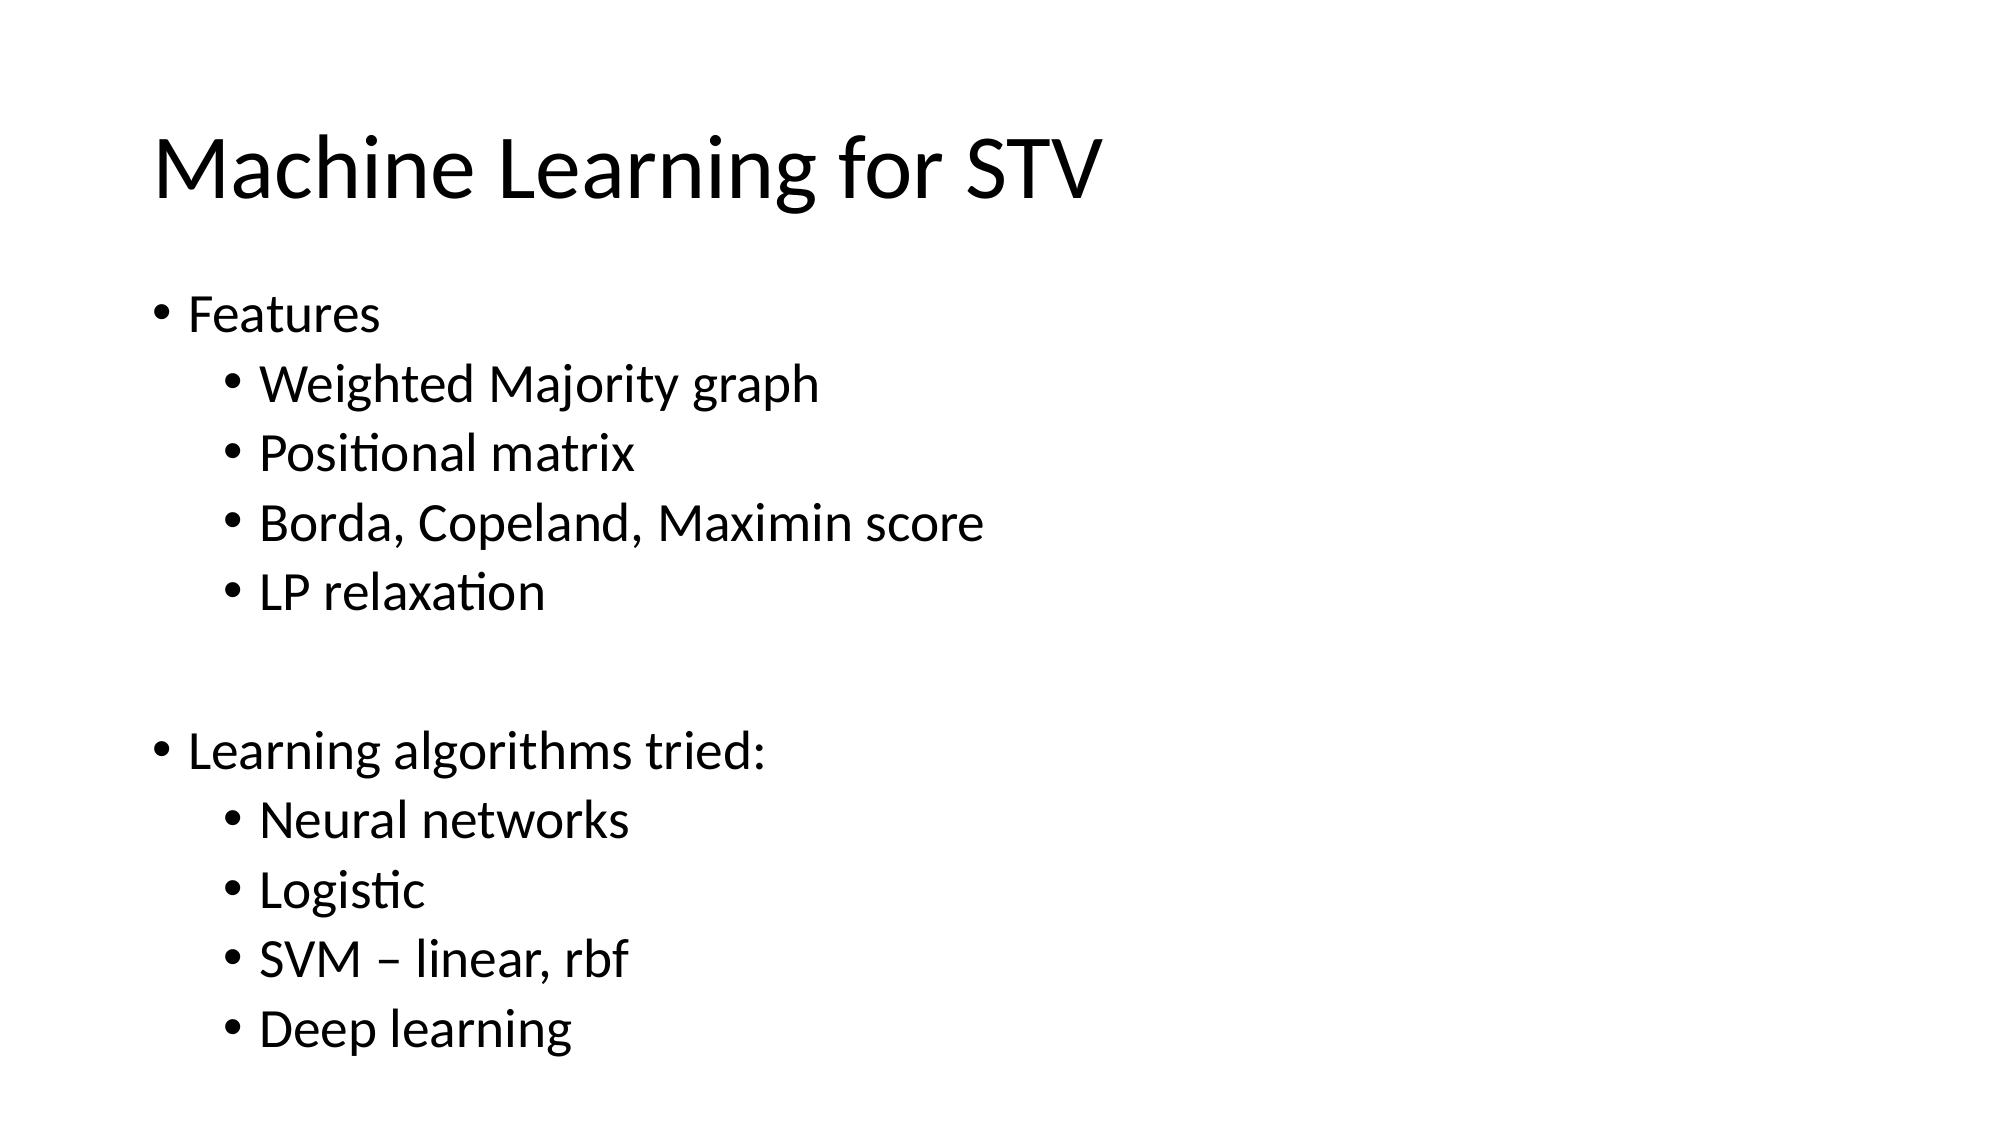

# Machine Learning for STV
Features
Weighted Majority graph
Positional matrix
Borda, Copeland, Maximin score
LP relaxation

Learning algorithms tried:
Neural networks
Logistic
SVM – linear, rbf
Deep learning